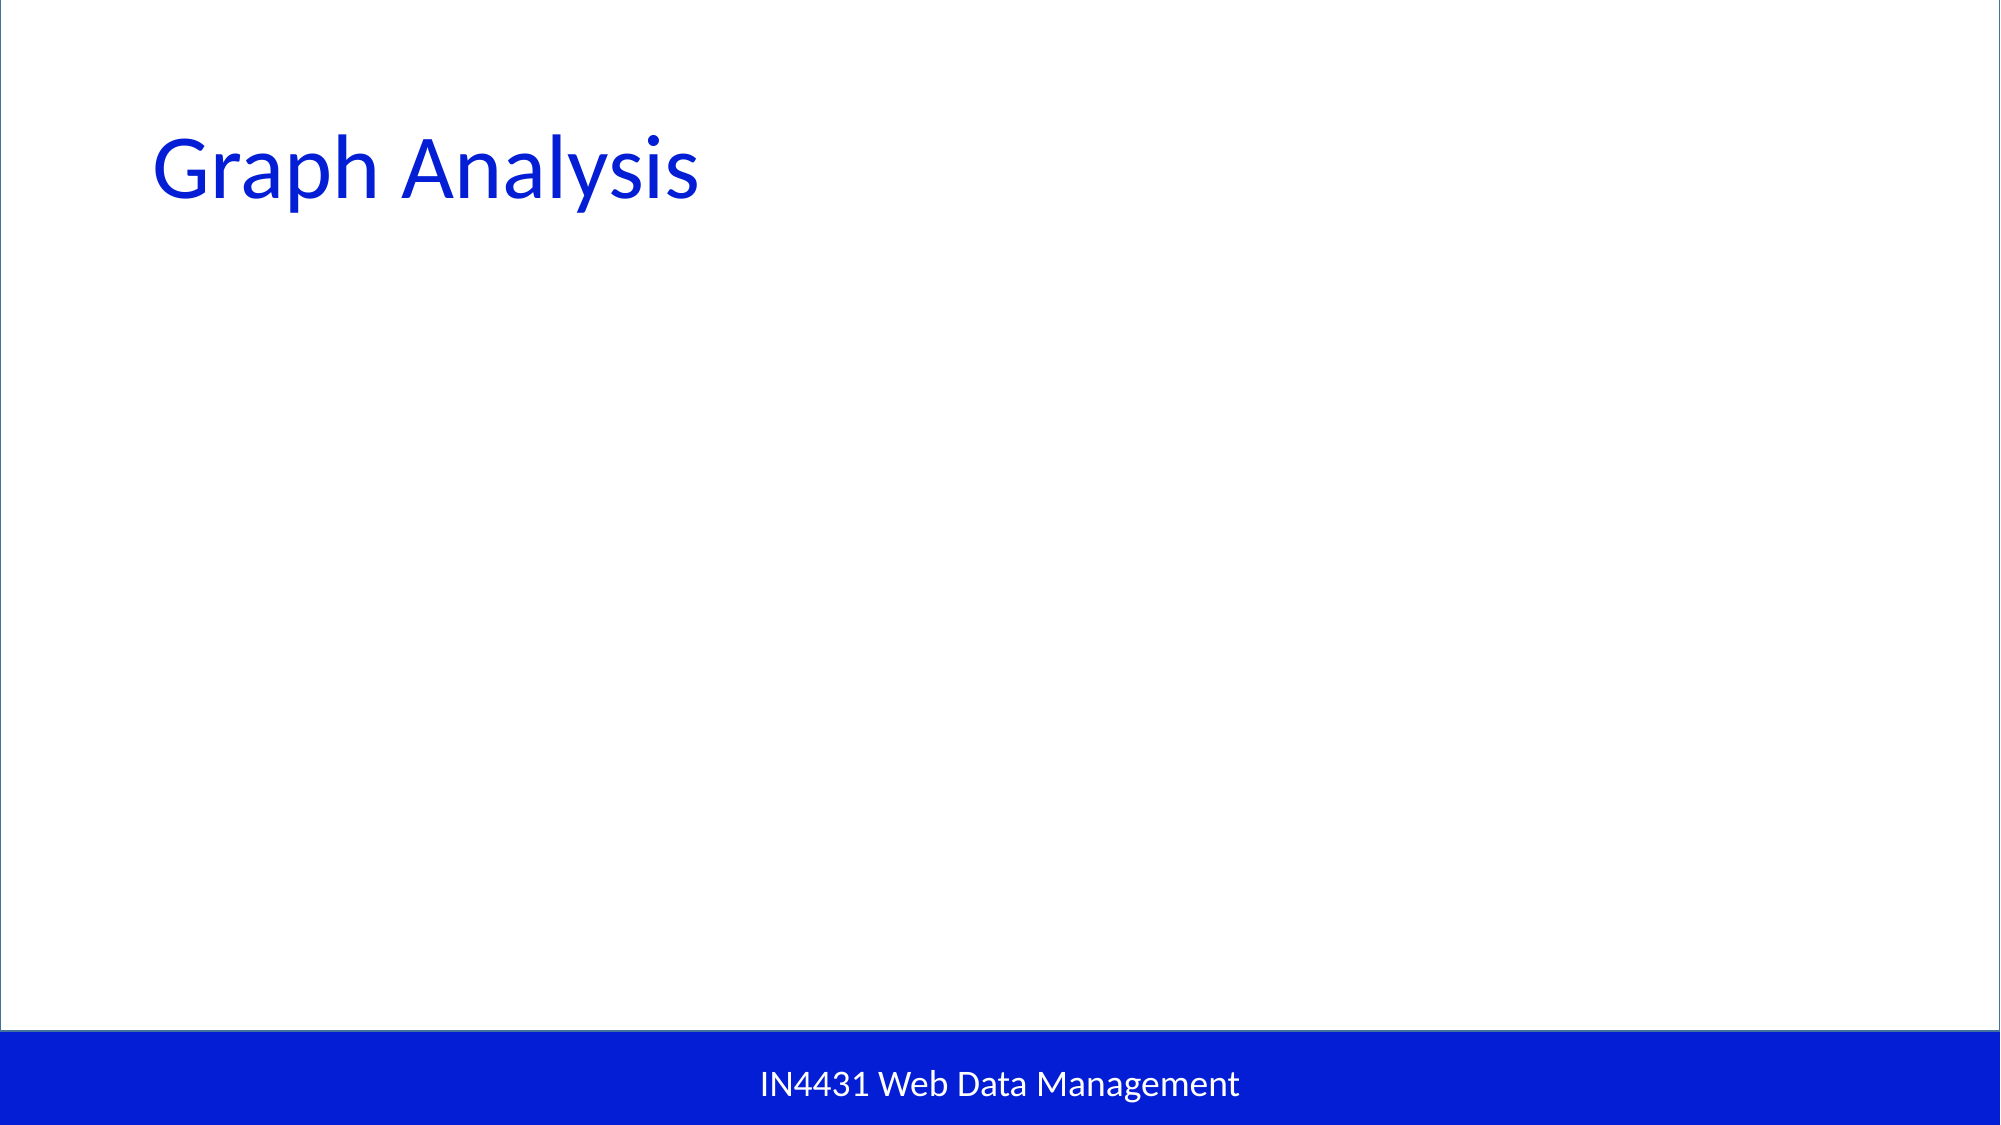

# Graph Analysis

IN4431 Web Data Management